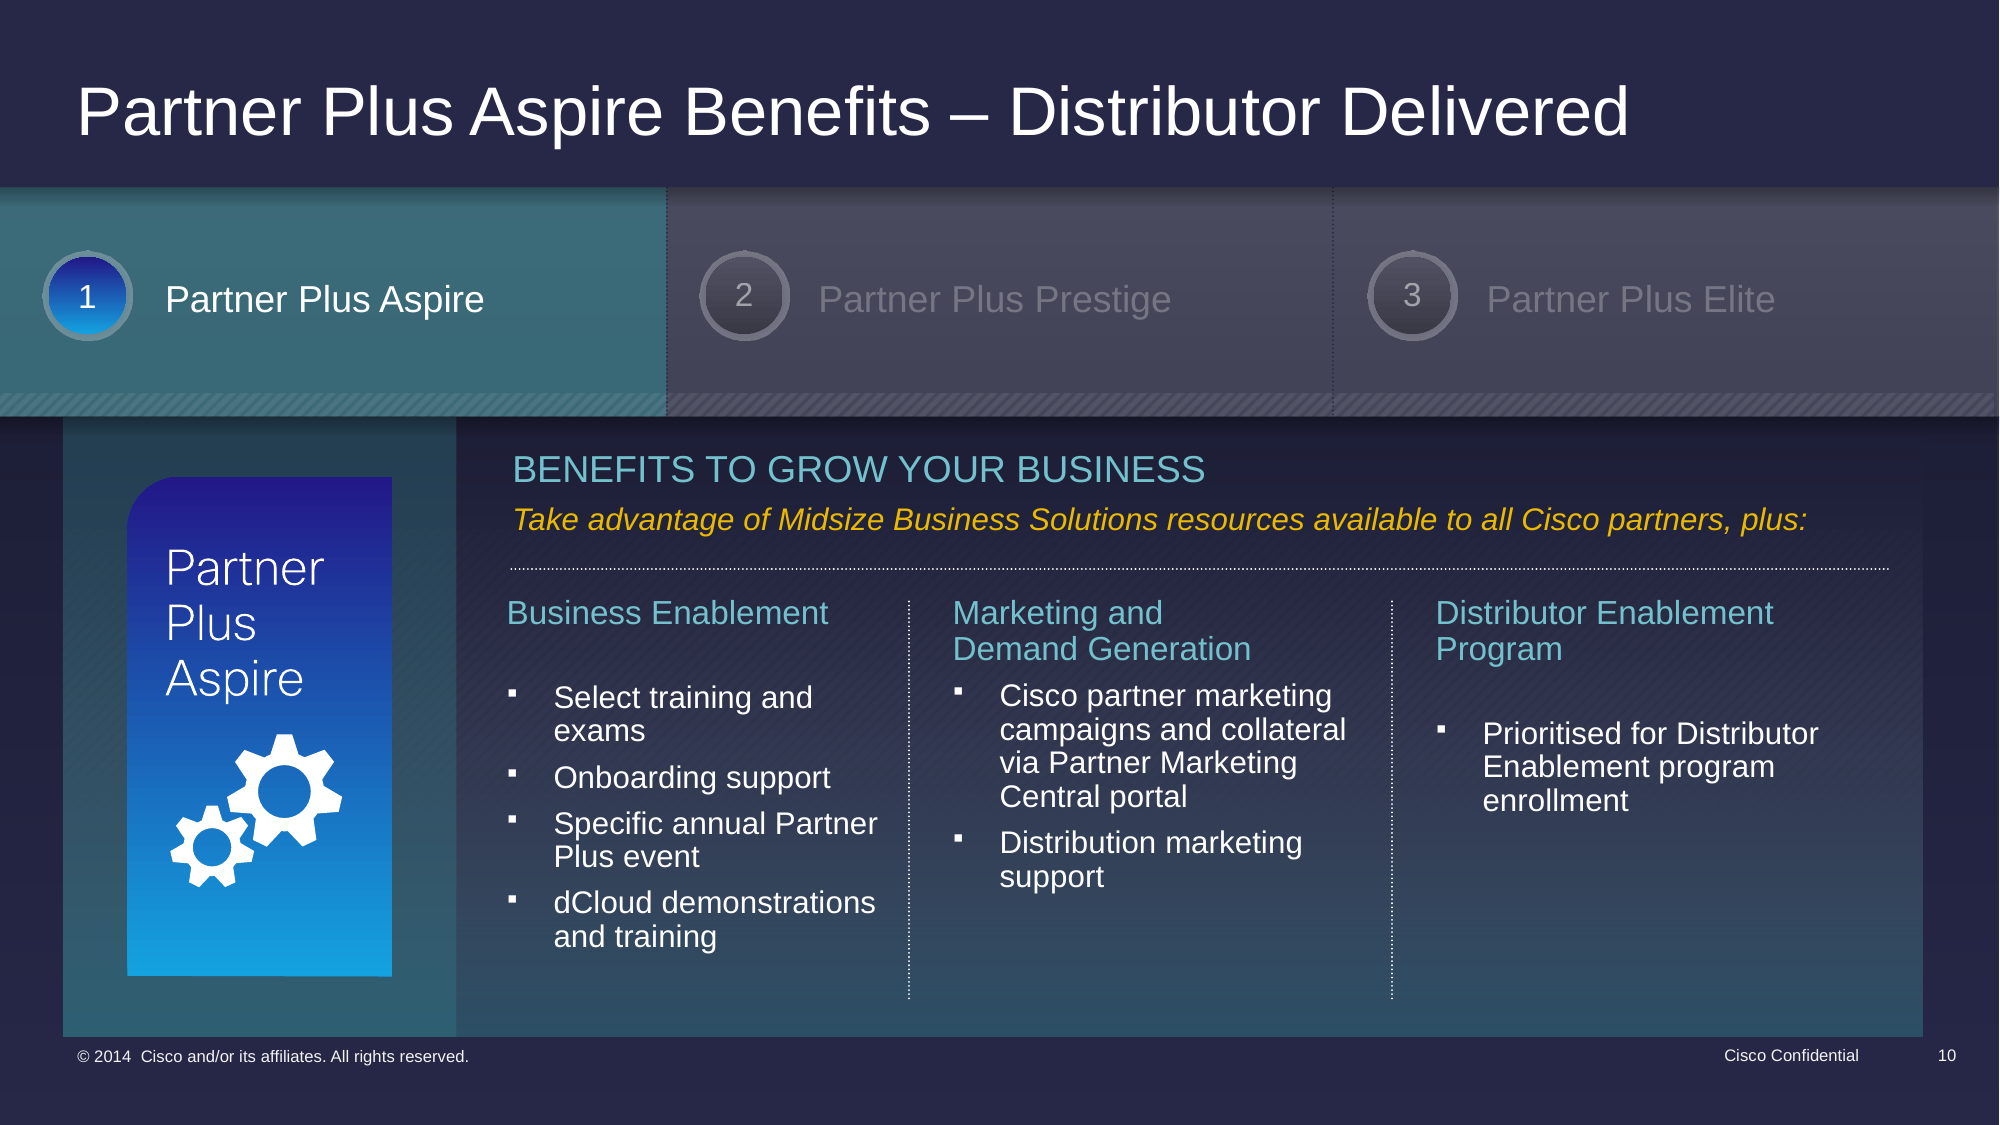

# Partner Plus Aspire Benefits – Distributor Delivered

Partner Plus Aspire
Partner Plus Prestige
Partner Plus Elite

1

2

3

BENEFITS TO GROW YOUR BUSINESS
Take advantage of Midsize Business Solutions resources available to all Cisco partners, plus:
Business Enablement
Select training and exams
Onboarding support
Specific annual Partner Plus event
dCloud demonstrations and training
Marketing and
Demand Generation
Cisco partner marketing campaigns and collateral via Partner Marketing Central portal
Distribution marketing support
Distributor Enablement Program
Prioritised for Distributor Enablement program enrollment